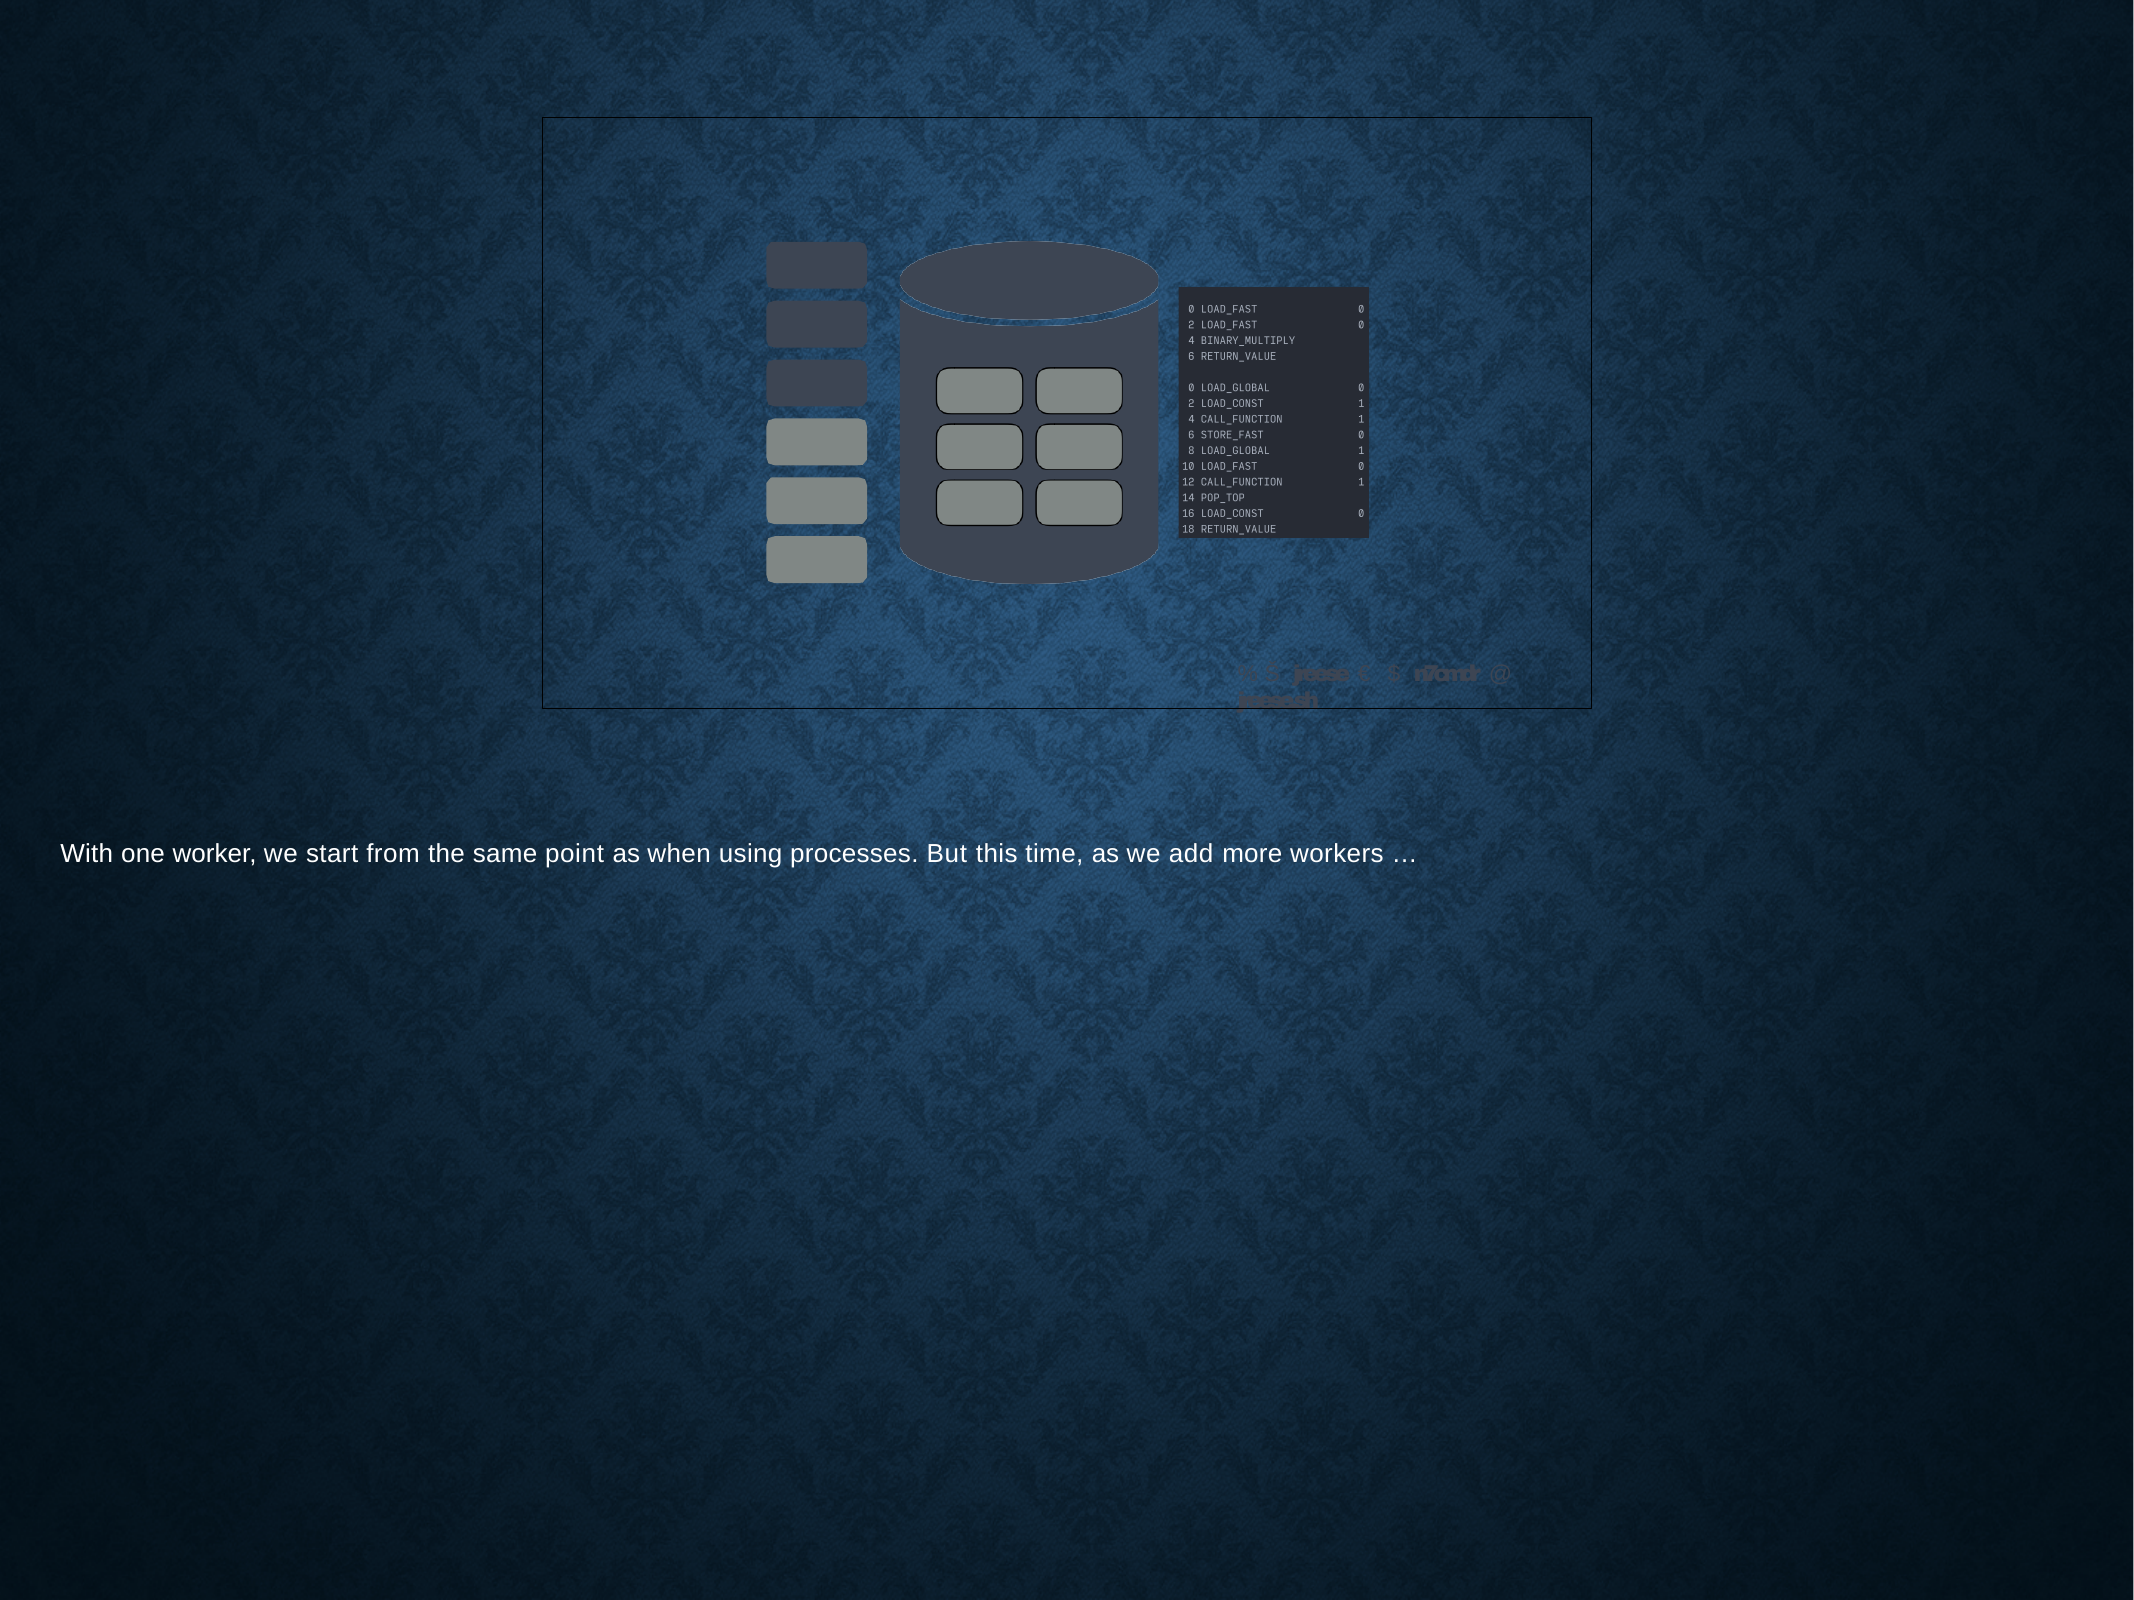

% Š jreese € $ n7cmdr @ jreese.sh
With one worker, we start from the same point as when using processes. But this time, as we add more workers …